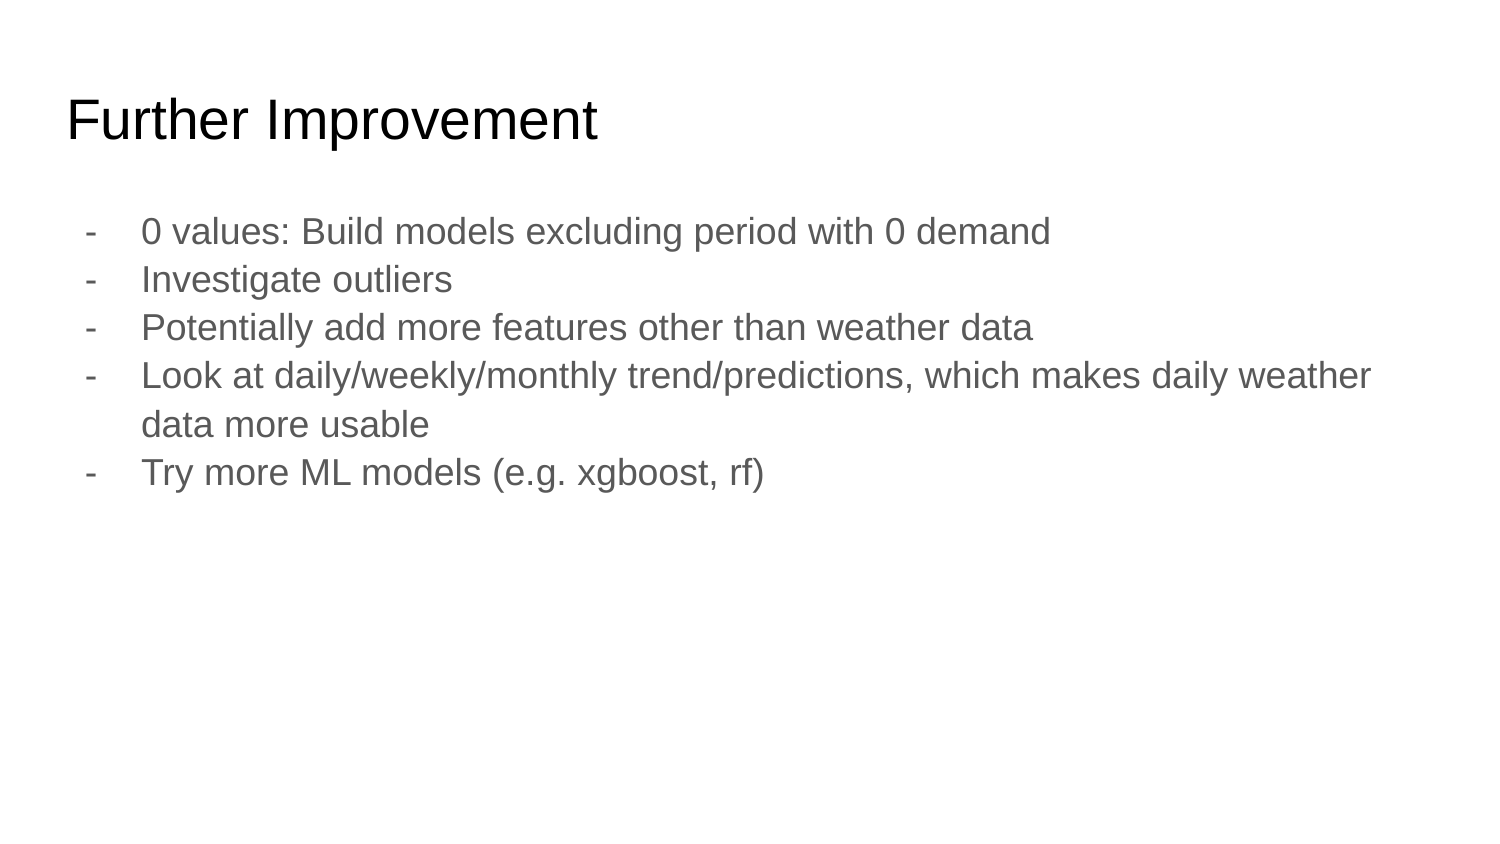

# Further Improvement
0 values: Build models excluding period with 0 demand
Investigate outliers
Potentially add more features other than weather data
Look at daily/weekly/monthly trend/predictions, which makes daily weather data more usable
Try more ML models (e.g. xgboost, rf)